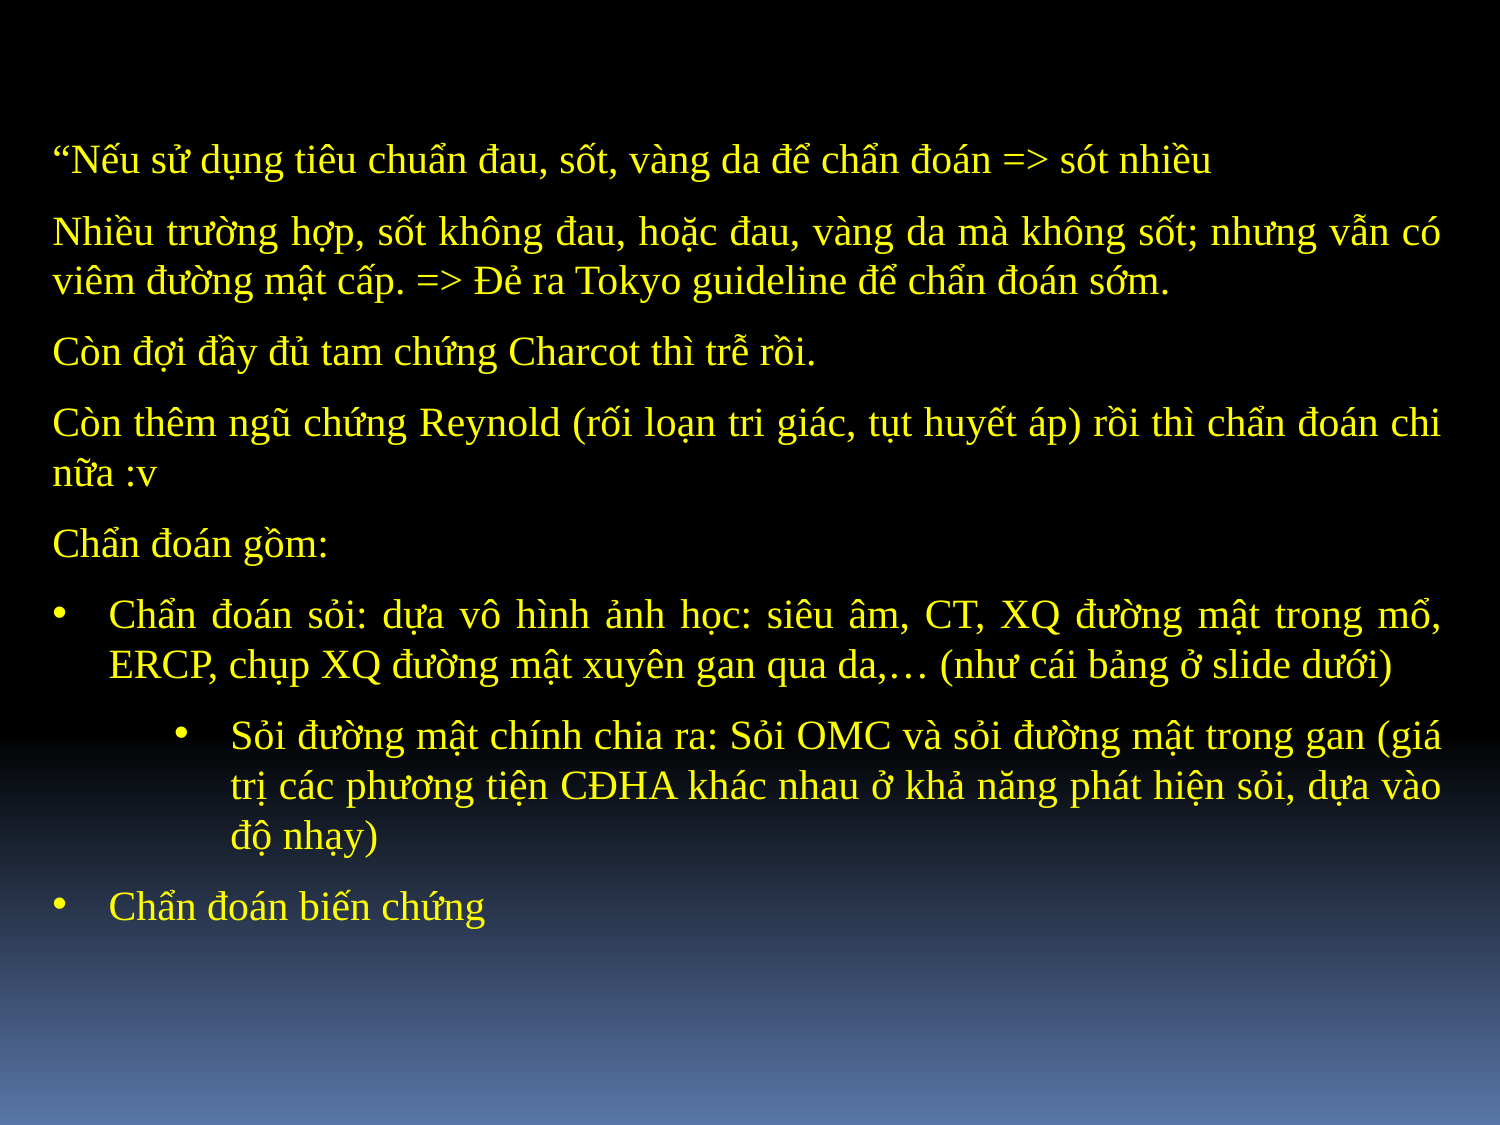

“Nếu sử dụng tiêu chuẩn đau, sốt, vàng da để chẩn đoán => sót nhiều
Nhiều trường hợp, sốt không đau, hoặc đau, vàng da mà không sốt; nhưng vẫn có viêm đường mật cấp. => Đẻ ra Tokyo guideline để chẩn đoán sớm.
Còn đợi đầy đủ tam chứng Charcot thì trễ rồi.
Còn thêm ngũ chứng Reynold (rối loạn tri giác, tụt huyết áp) rồi thì chẩn đoán chi nữa :v
Chẩn đoán gồm:
Chẩn đoán sỏi: dựa vô hình ảnh học: siêu âm, CT, XQ đường mật trong mổ, ERCP, chụp XQ đường mật xuyên gan qua da,… (như cái bảng ở slide dưới)
Sỏi đường mật chính chia ra: Sỏi OMC và sỏi đường mật trong gan (giá trị các phương tiện CĐHA khác nhau ở khả năng phát hiện sỏi, dựa vào độ nhạy)
Chẩn đoán biến chứng